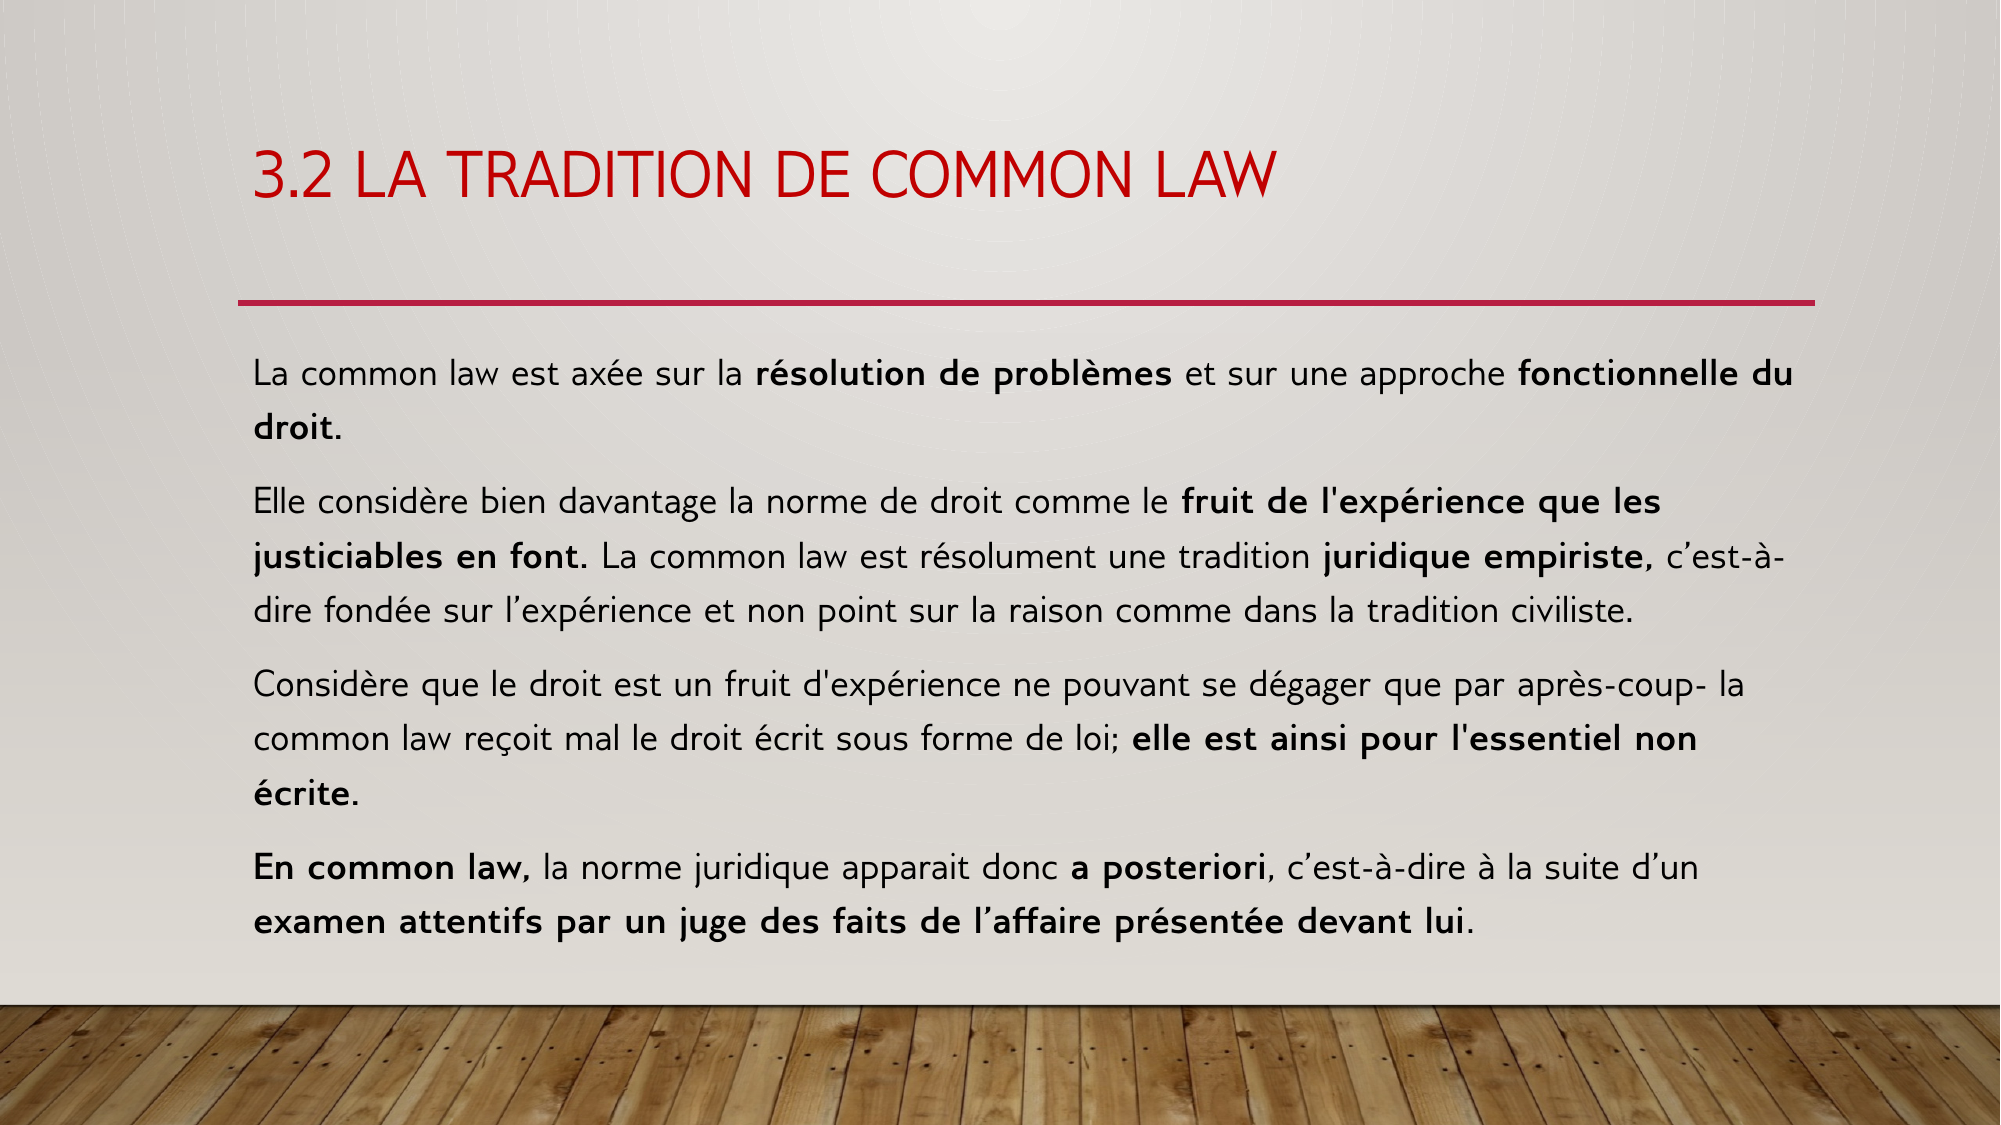

# 3.2 La tradition de common law
La common law est axée sur la résolution de problèmes et sur une approche fonctionnelle du droit.
Elle considère bien davantage la norme de droit comme le fruit de l'expérience que les justiciables en font. La common law est résolument une tradition juridique empiriste, c’est-à-dire fondée sur l’expérience et non point sur la raison comme dans la tradition civiliste.
Considère que le droit est un fruit d'expérience ne pouvant se dégager que par après-coup- la common law reçoit mal le droit écrit sous forme de loi; elle est ainsi pour l'essentiel non écrite.
En common law, la norme juridique apparait donc a posteriori, c’est-à-dire à la suite d’un examen attentifs par un juge des faits de l’affaire présentée devant lui.